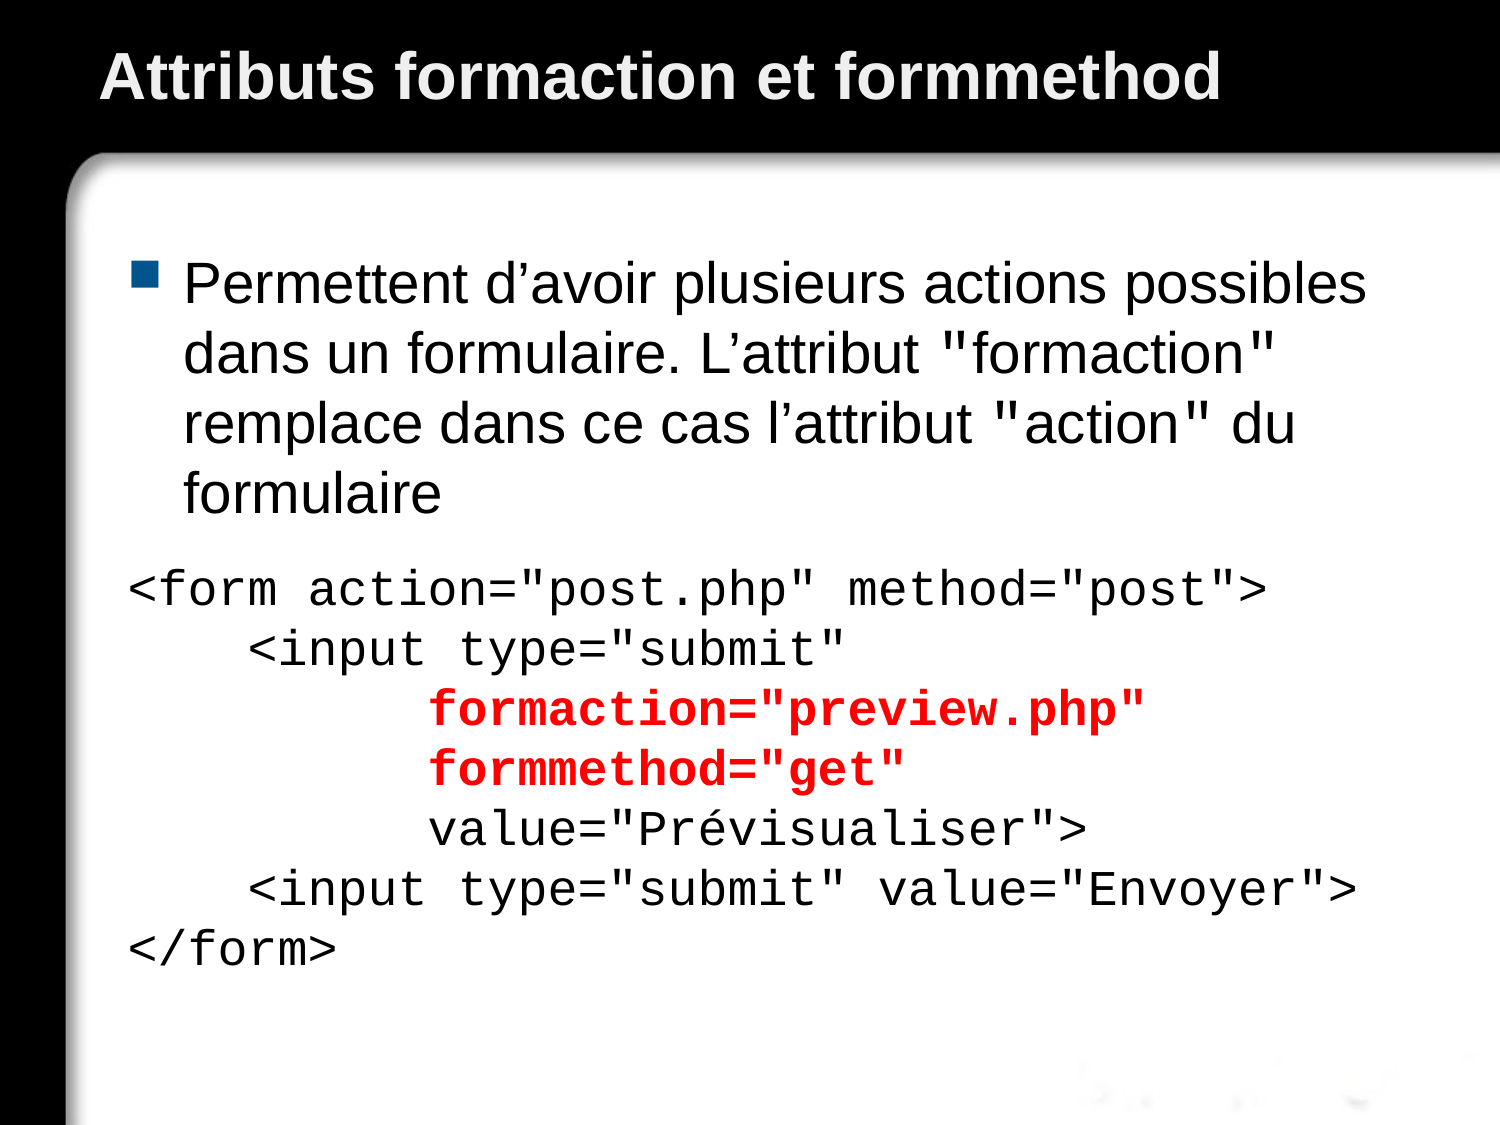

# Attributs formaction et formmethod
Permettent d’avoir plusieurs actions possibles dans un formulaire. L’attribut "formaction" remplace dans ce cas l’attribut "action" du formulaire
<form action="post.php" method="post">
    <input type="submit"
          formaction="preview.php"
          formmethod="get"
          value="Prévisualiser">
    <input type="submit" value="Envoyer"> </form>